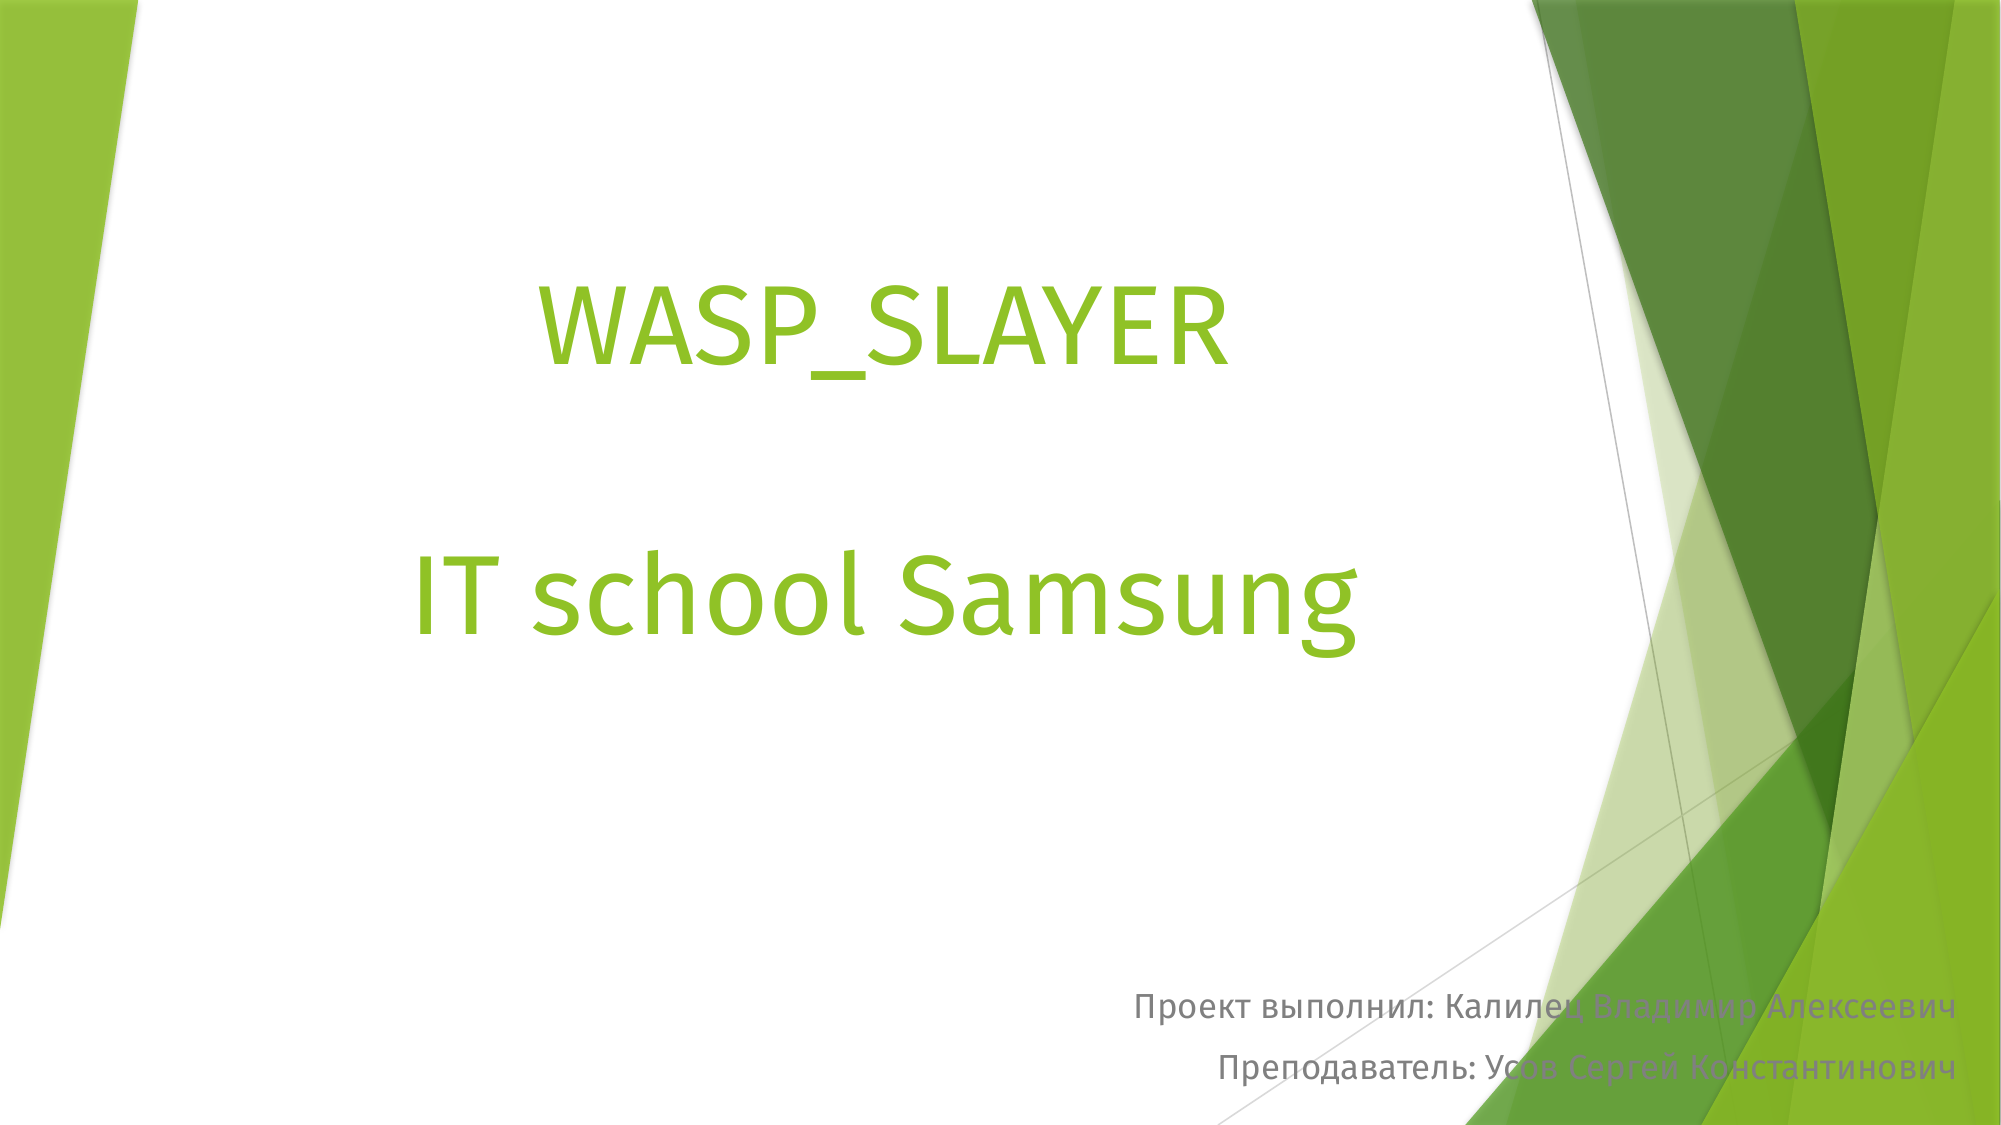

# WASP_SLAYER IT school Samsung
Проект выполнил: Калилец Владимир Алексеевич
Преподаватель: Усов Сергей Константинович